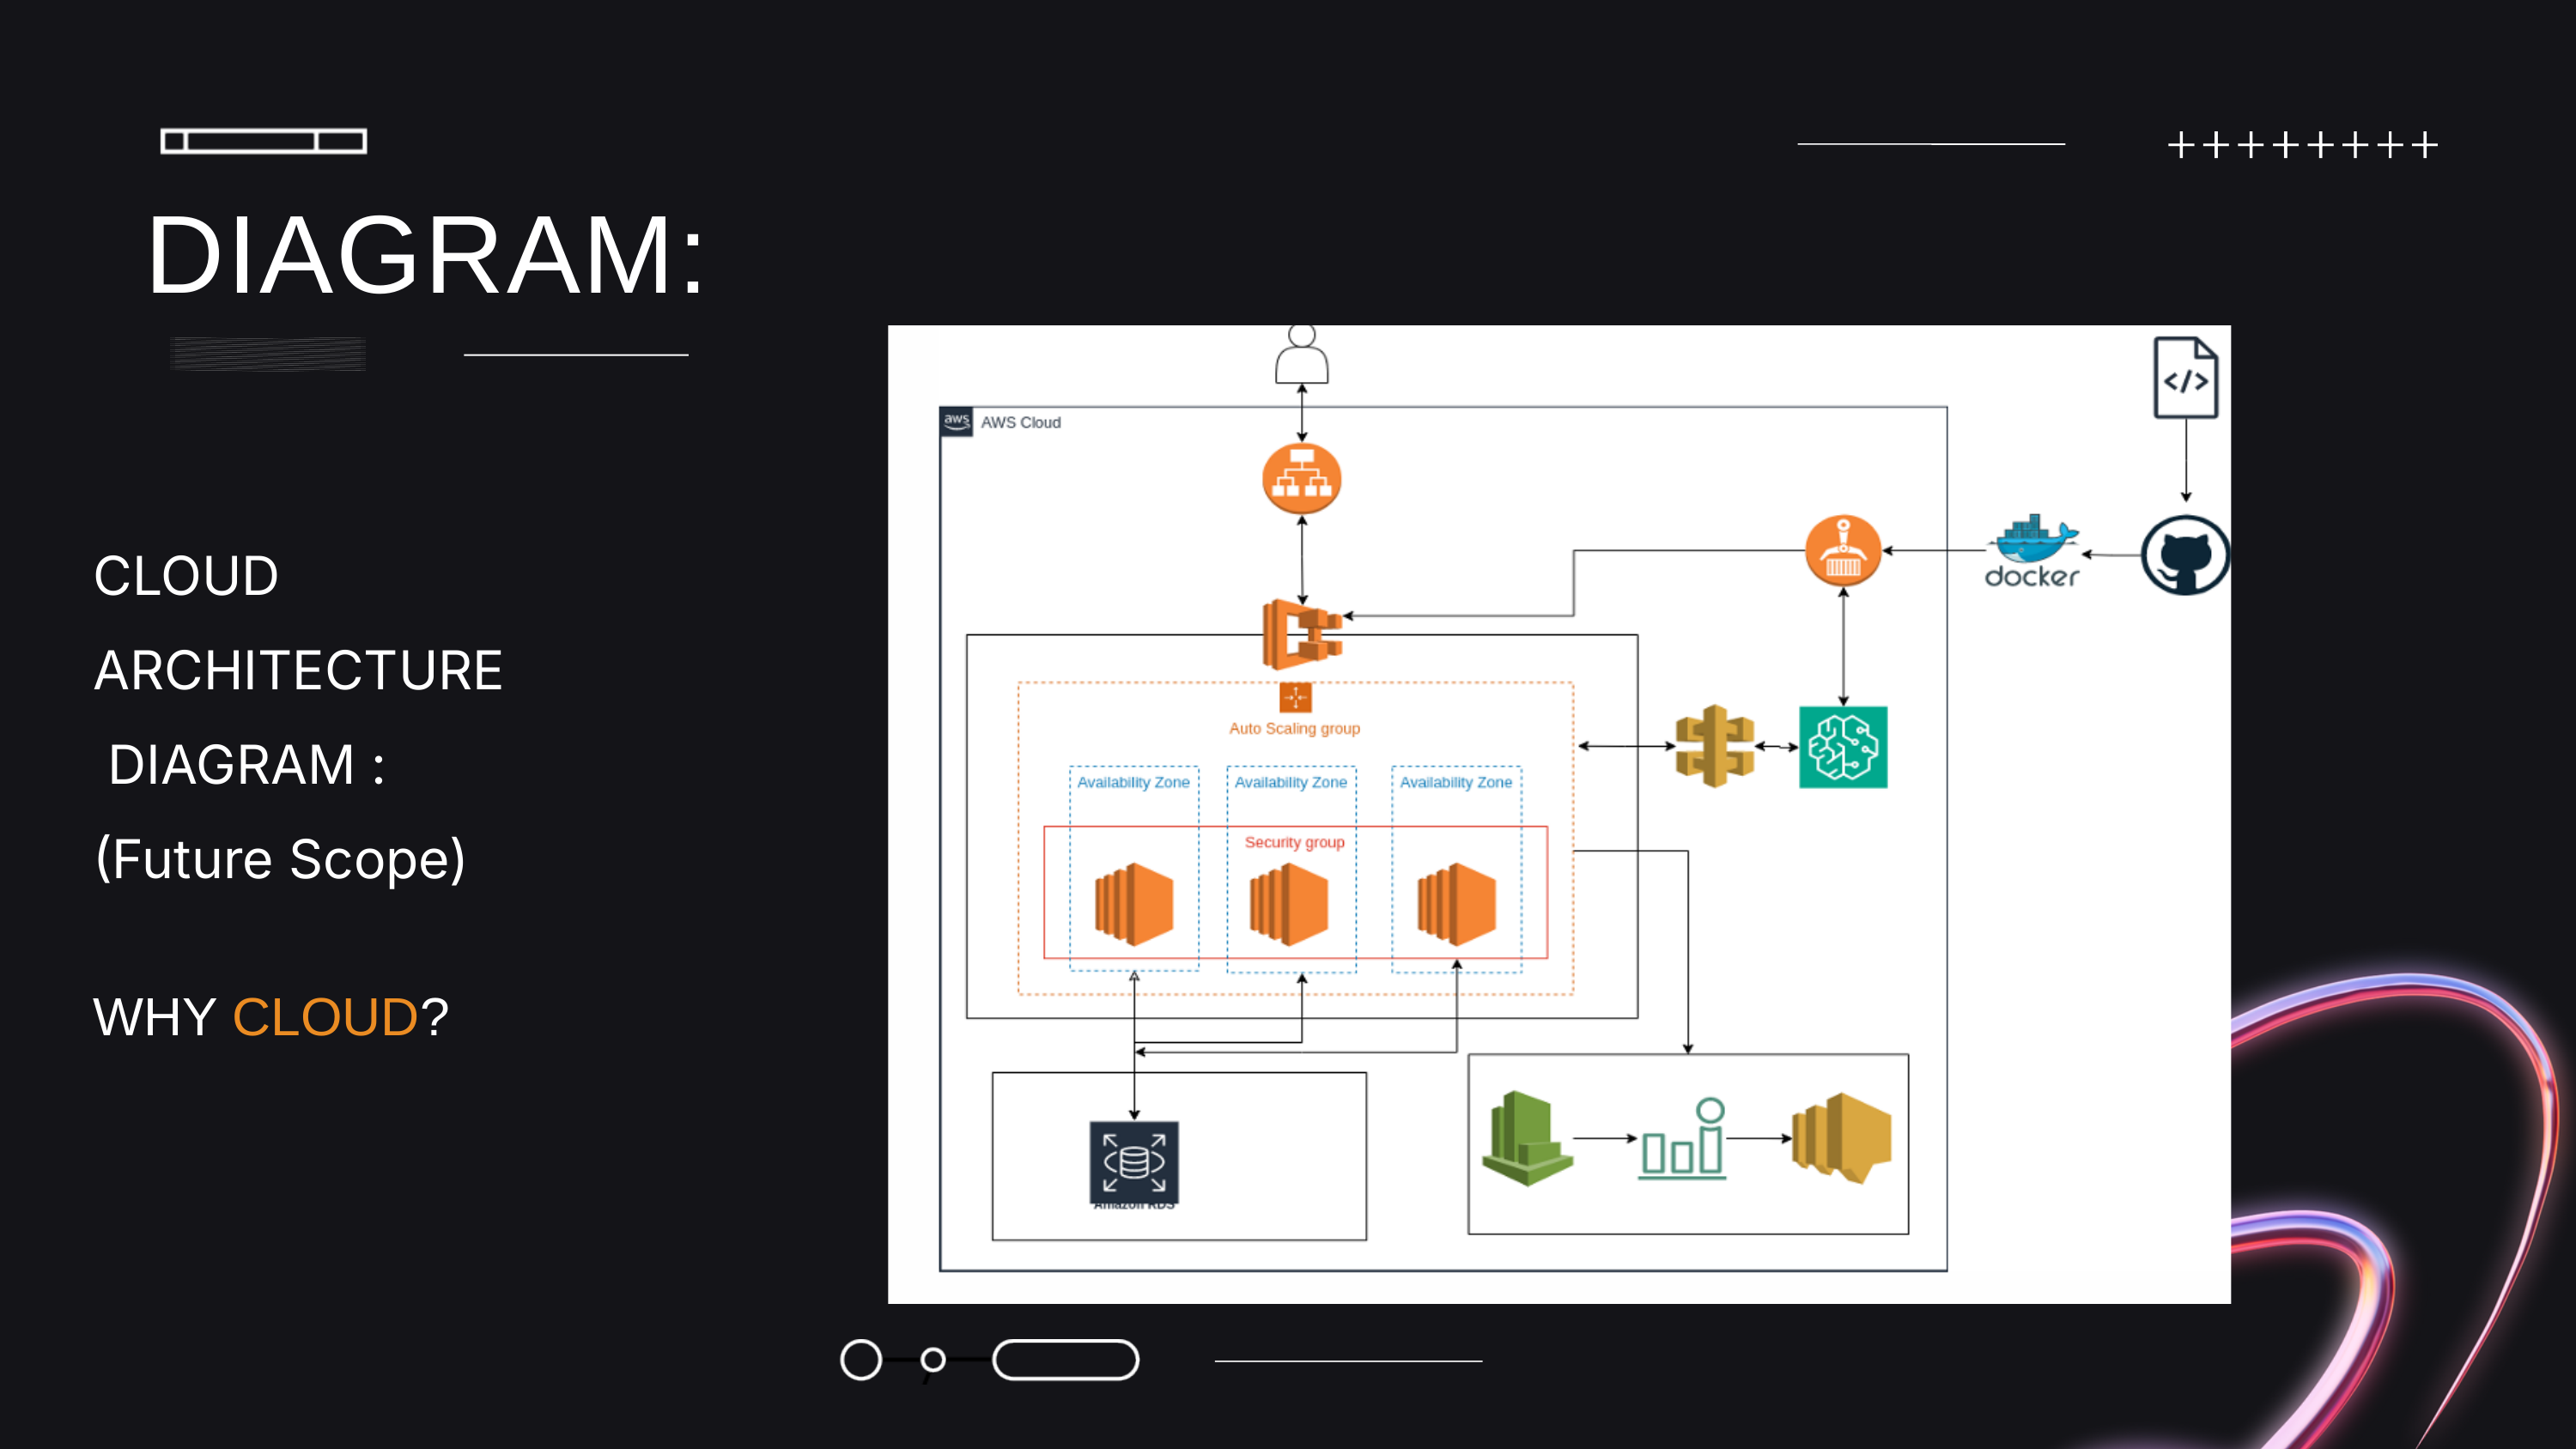

DIAGRAM:

CLOUD ARCHITECTURE
 DIAGRAM :
(Future Scope)

WHY CLOUD?